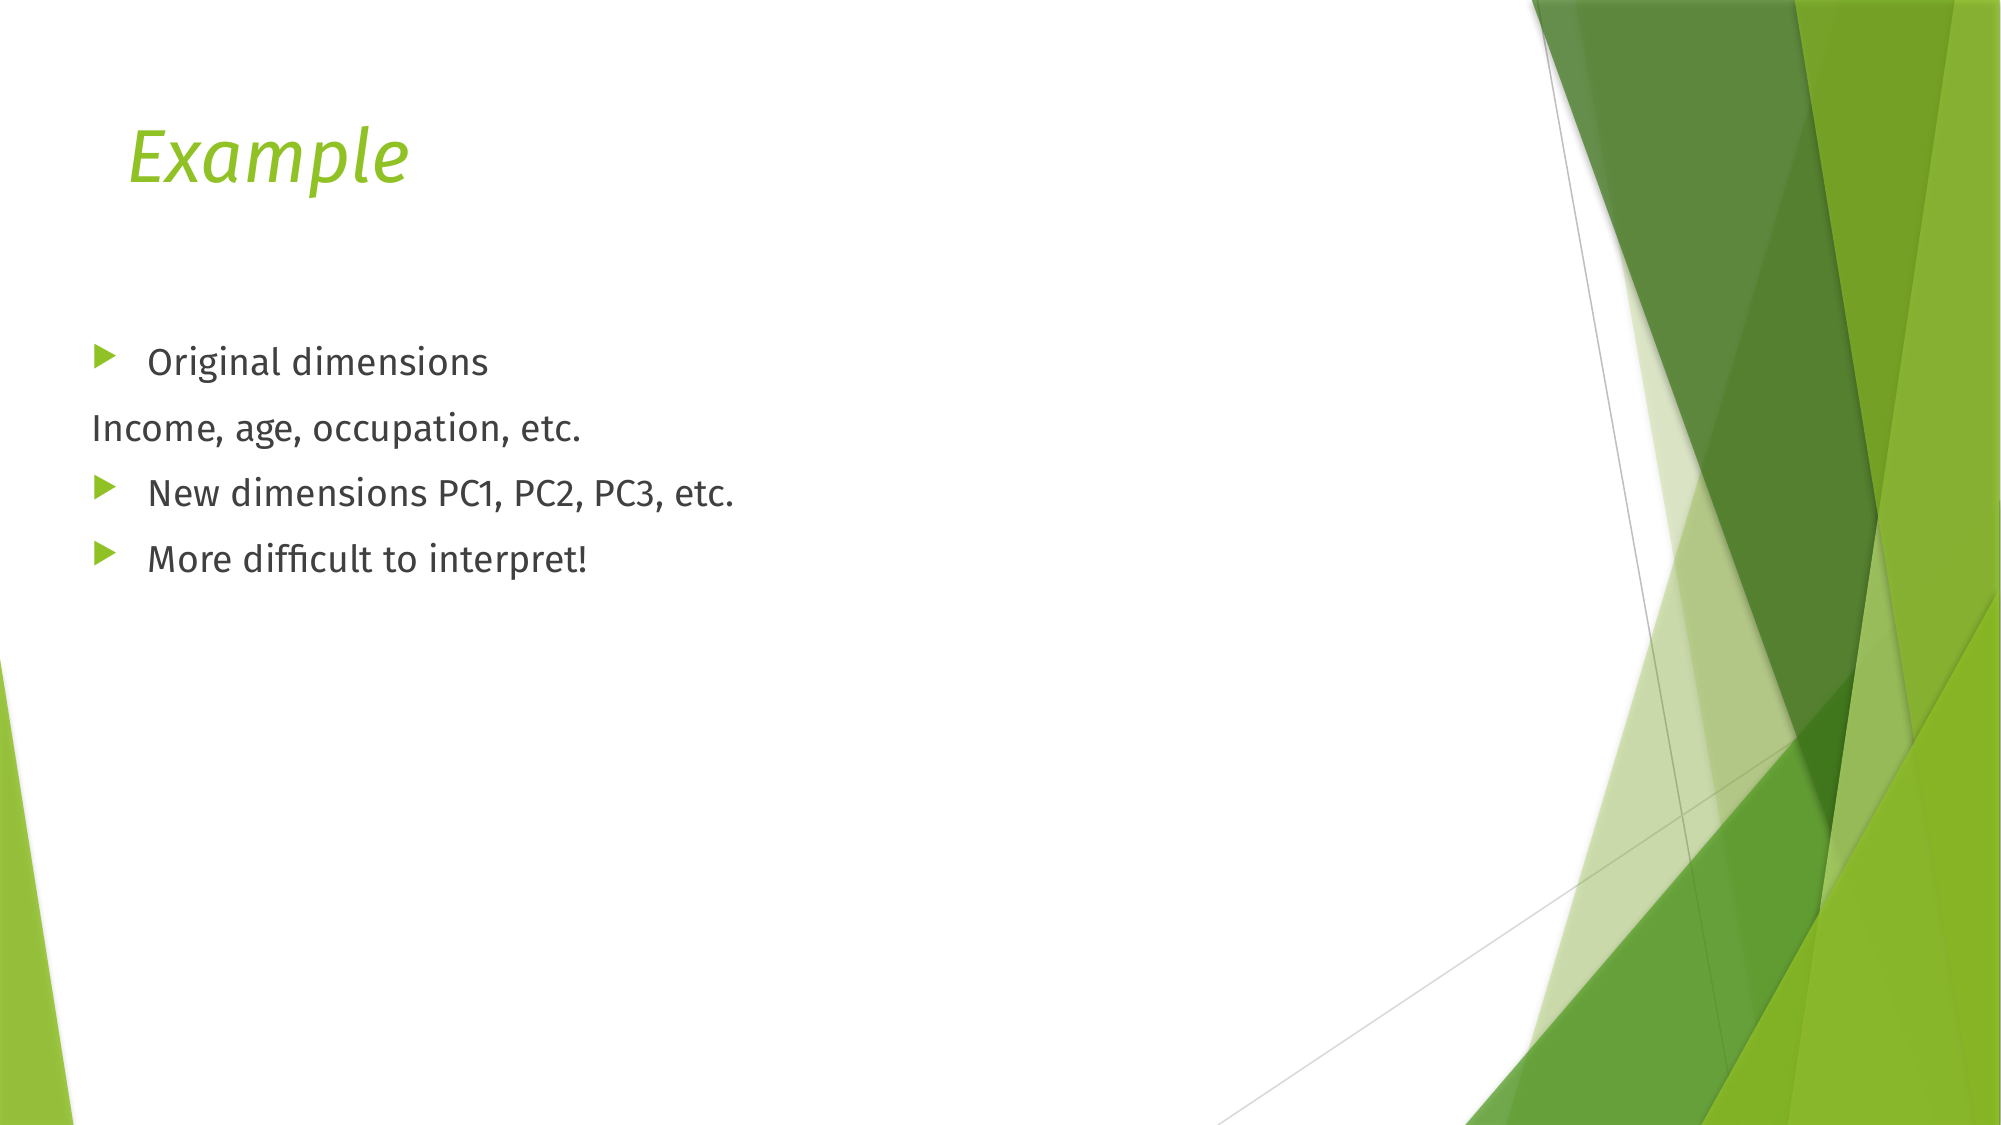

# Example
Original dimensions
Income, age, occupation, etc.
New dimensions PC1, PC2, PC3, etc.
More difficult to interpret!